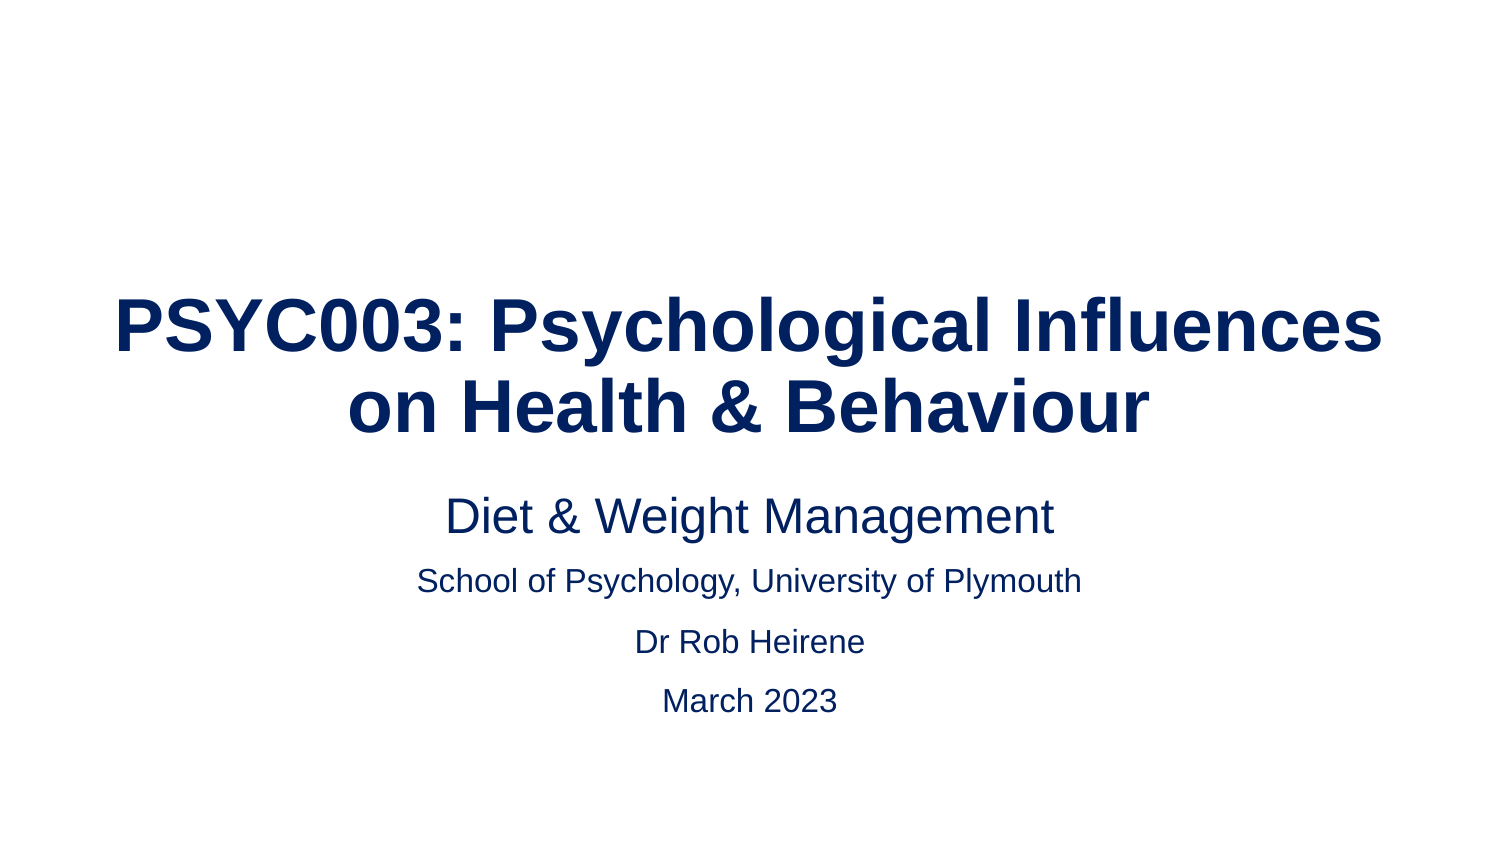

# PSYC003: Psychological Influences on Health & Behaviour
Diet & Weight Management
School of Psychology, University of Plymouth
Dr Rob Heirene
March 2023